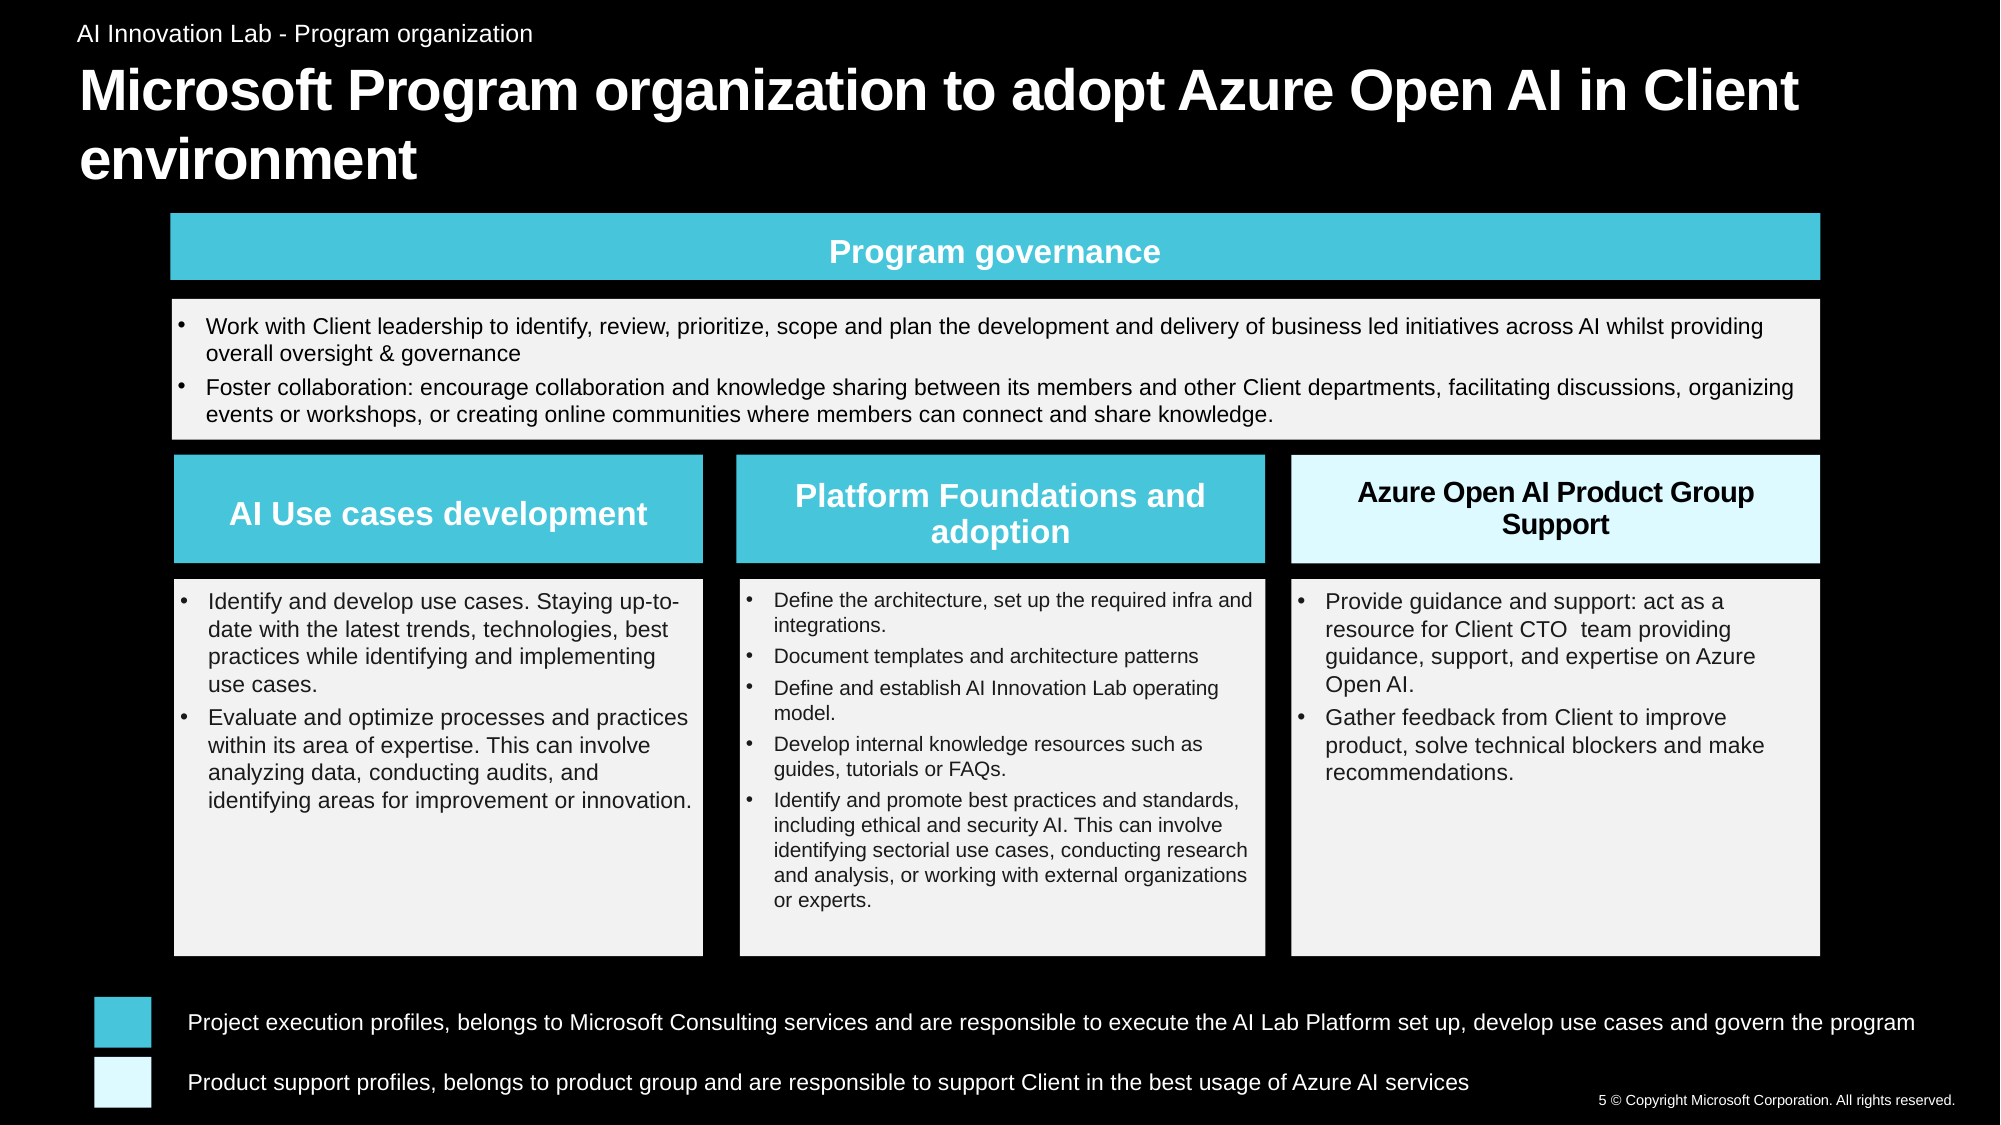

AI Innovation Lab - Program organization
Microsoft Program organization to adopt Azure Open AI in Client environment
Program governance
Work with Client leadership to identify, review, prioritize, scope and plan the development and delivery of business led initiatives across AI whilst providing overall oversight & governance
Foster collaboration: encourage collaboration and knowledge sharing between its members and other Client departments, facilitating discussions, organizing events or workshops, or creating online communities where members can connect and share knowledge.
Platform Foundations and adoption
AI Use cases development
Azure Open AI Product Group Support
Identify and develop use cases. Staying up-to-date with the latest trends, technologies, best practices while identifying and implementing use cases.
Evaluate and optimize processes and practices within its area of expertise. This can involve analyzing data, conducting audits, and identifying areas for improvement or innovation.

Define the architecture, set up the required infra and integrations.
Document templates and architecture patterns
Define and establish AI Innovation Lab operating model.
Develop internal knowledge resources such as guides, tutorials or FAQs.
Identify and promote best practices and standards, including ethical and security AI. This can involve identifying sectorial use cases, conducting research and analysis, or working with external organizations or experts.
Provide guidance and support: act as a resource for Client CTO  team providing guidance, support, and expertise on Azure Open AI.
Gather feedback from Client to improve product, solve technical blockers and make recommendations.
Project execution profiles, belongs to Microsoft Consulting services and are responsible to execute the AI Lab Platform set up, develop use cases and govern the program

Product support profiles, belongs to product group and are responsible to support Client in the best usage of Azure AI services